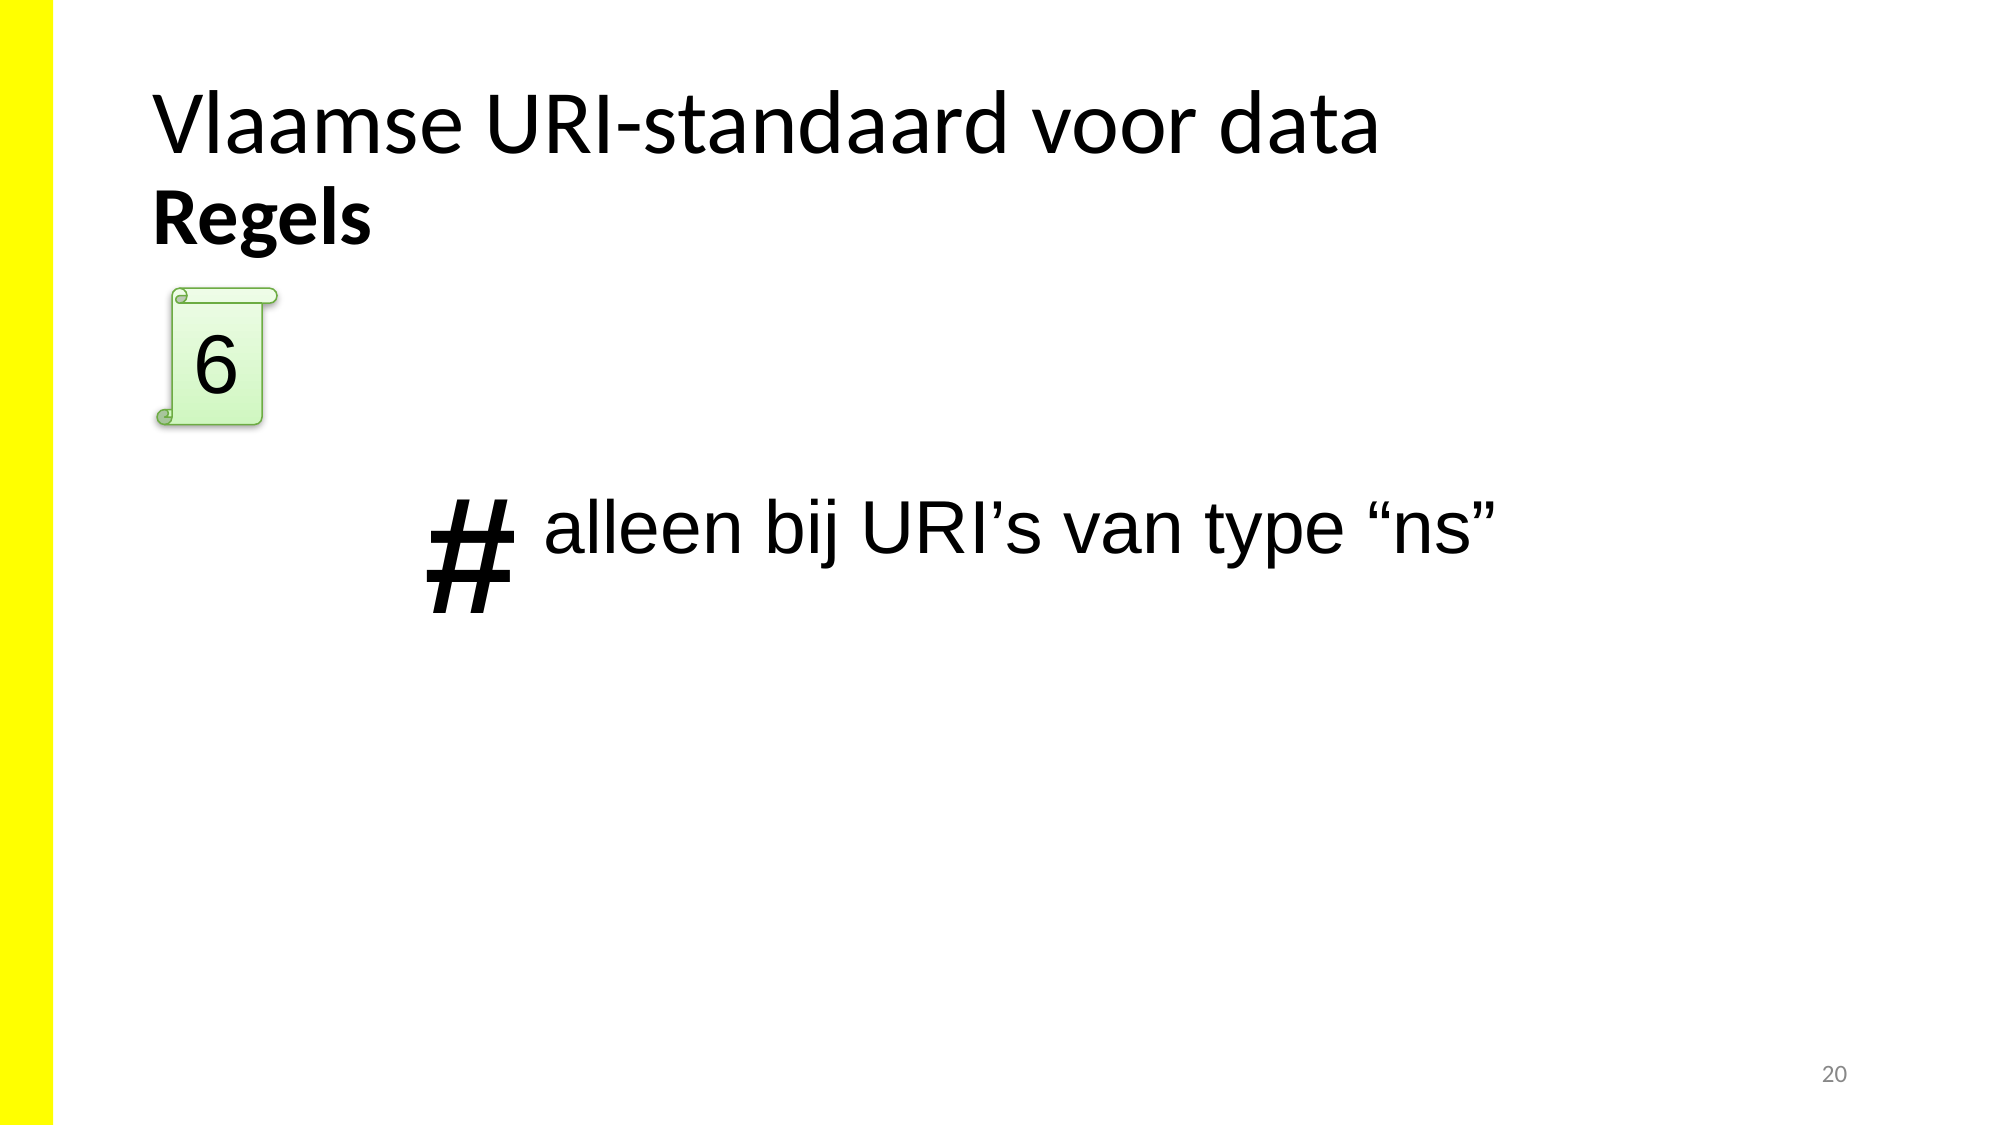

# Vlaamse URI-standaard voor data Regels
6

#
alleen bij URI’s van type “ns”
20